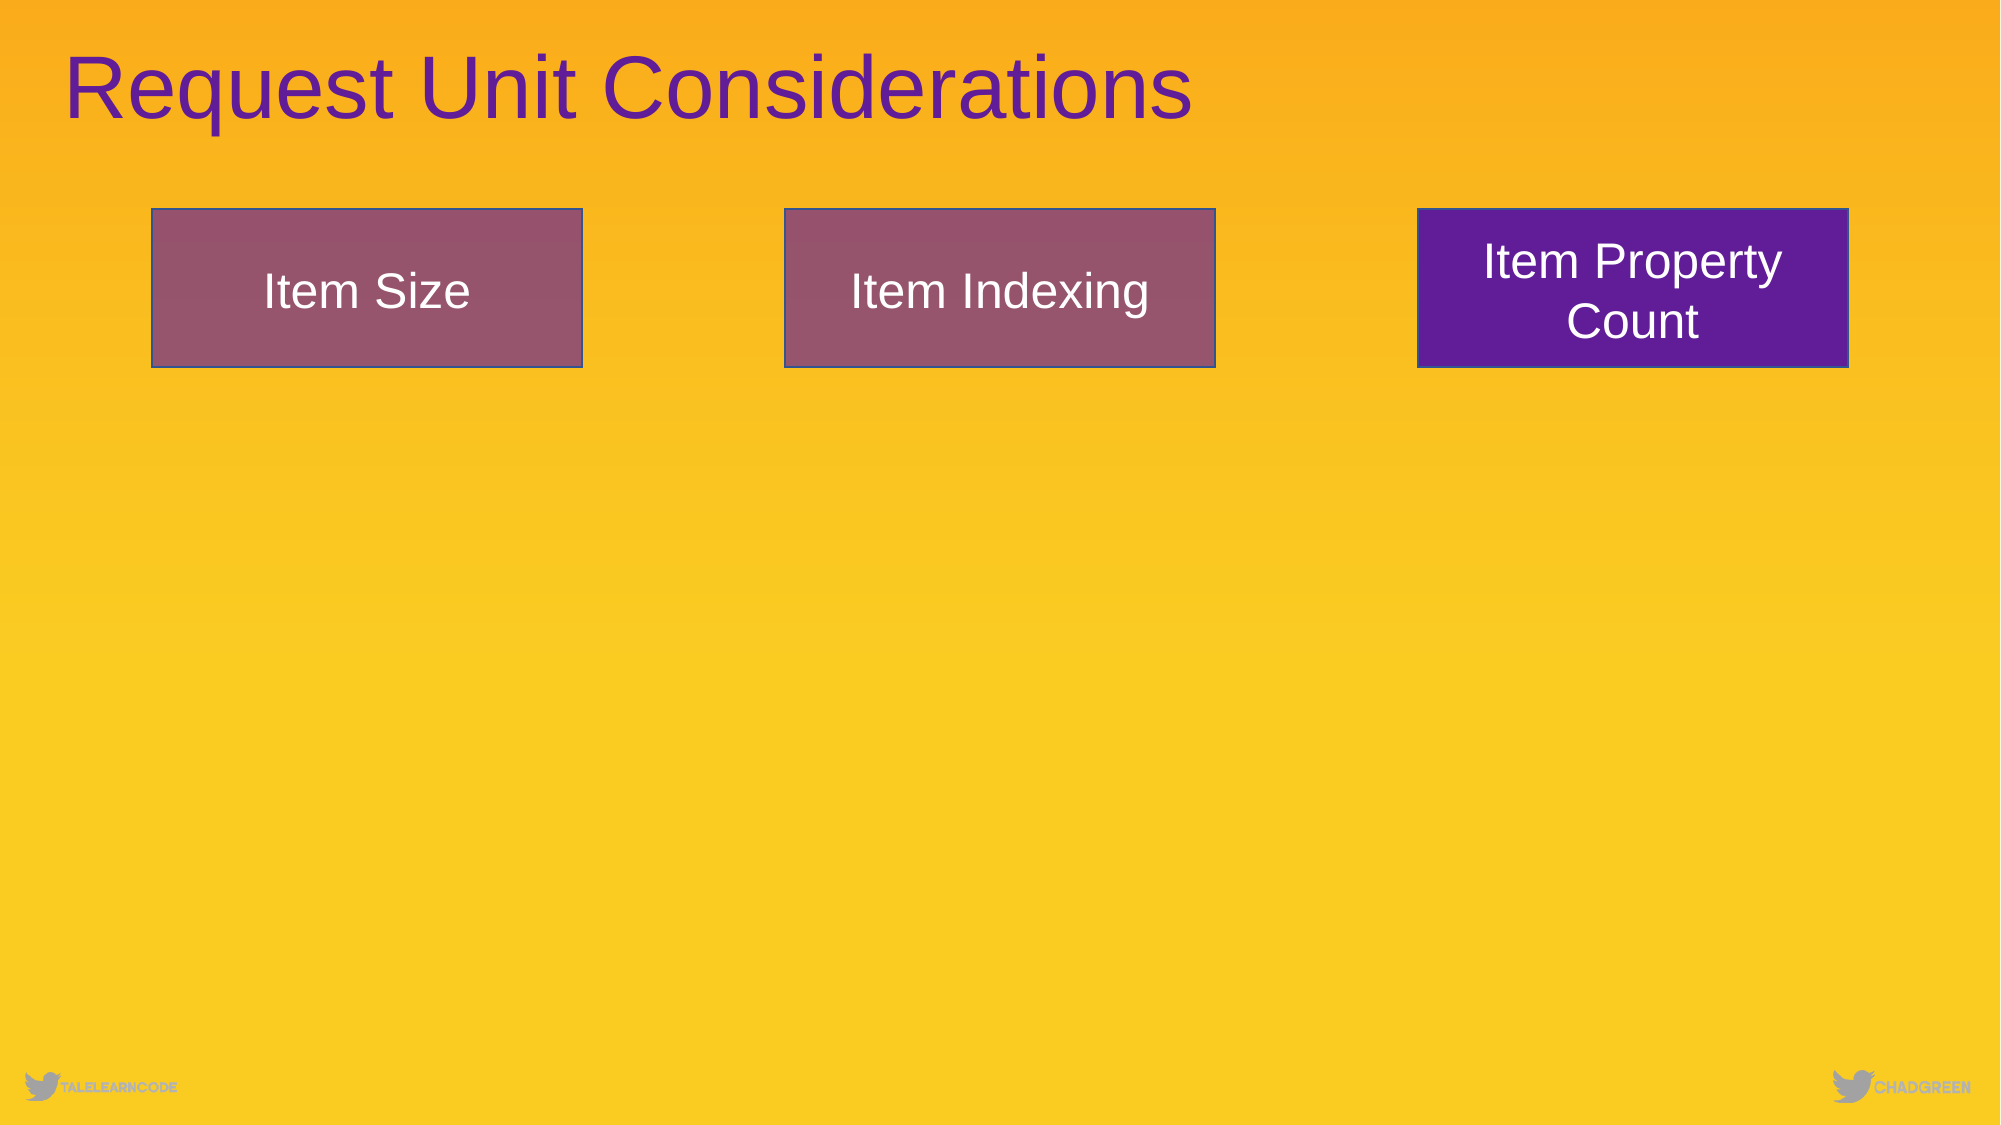

# Request Unit Considerations
Item Property Count
Item Size
Item Indexing